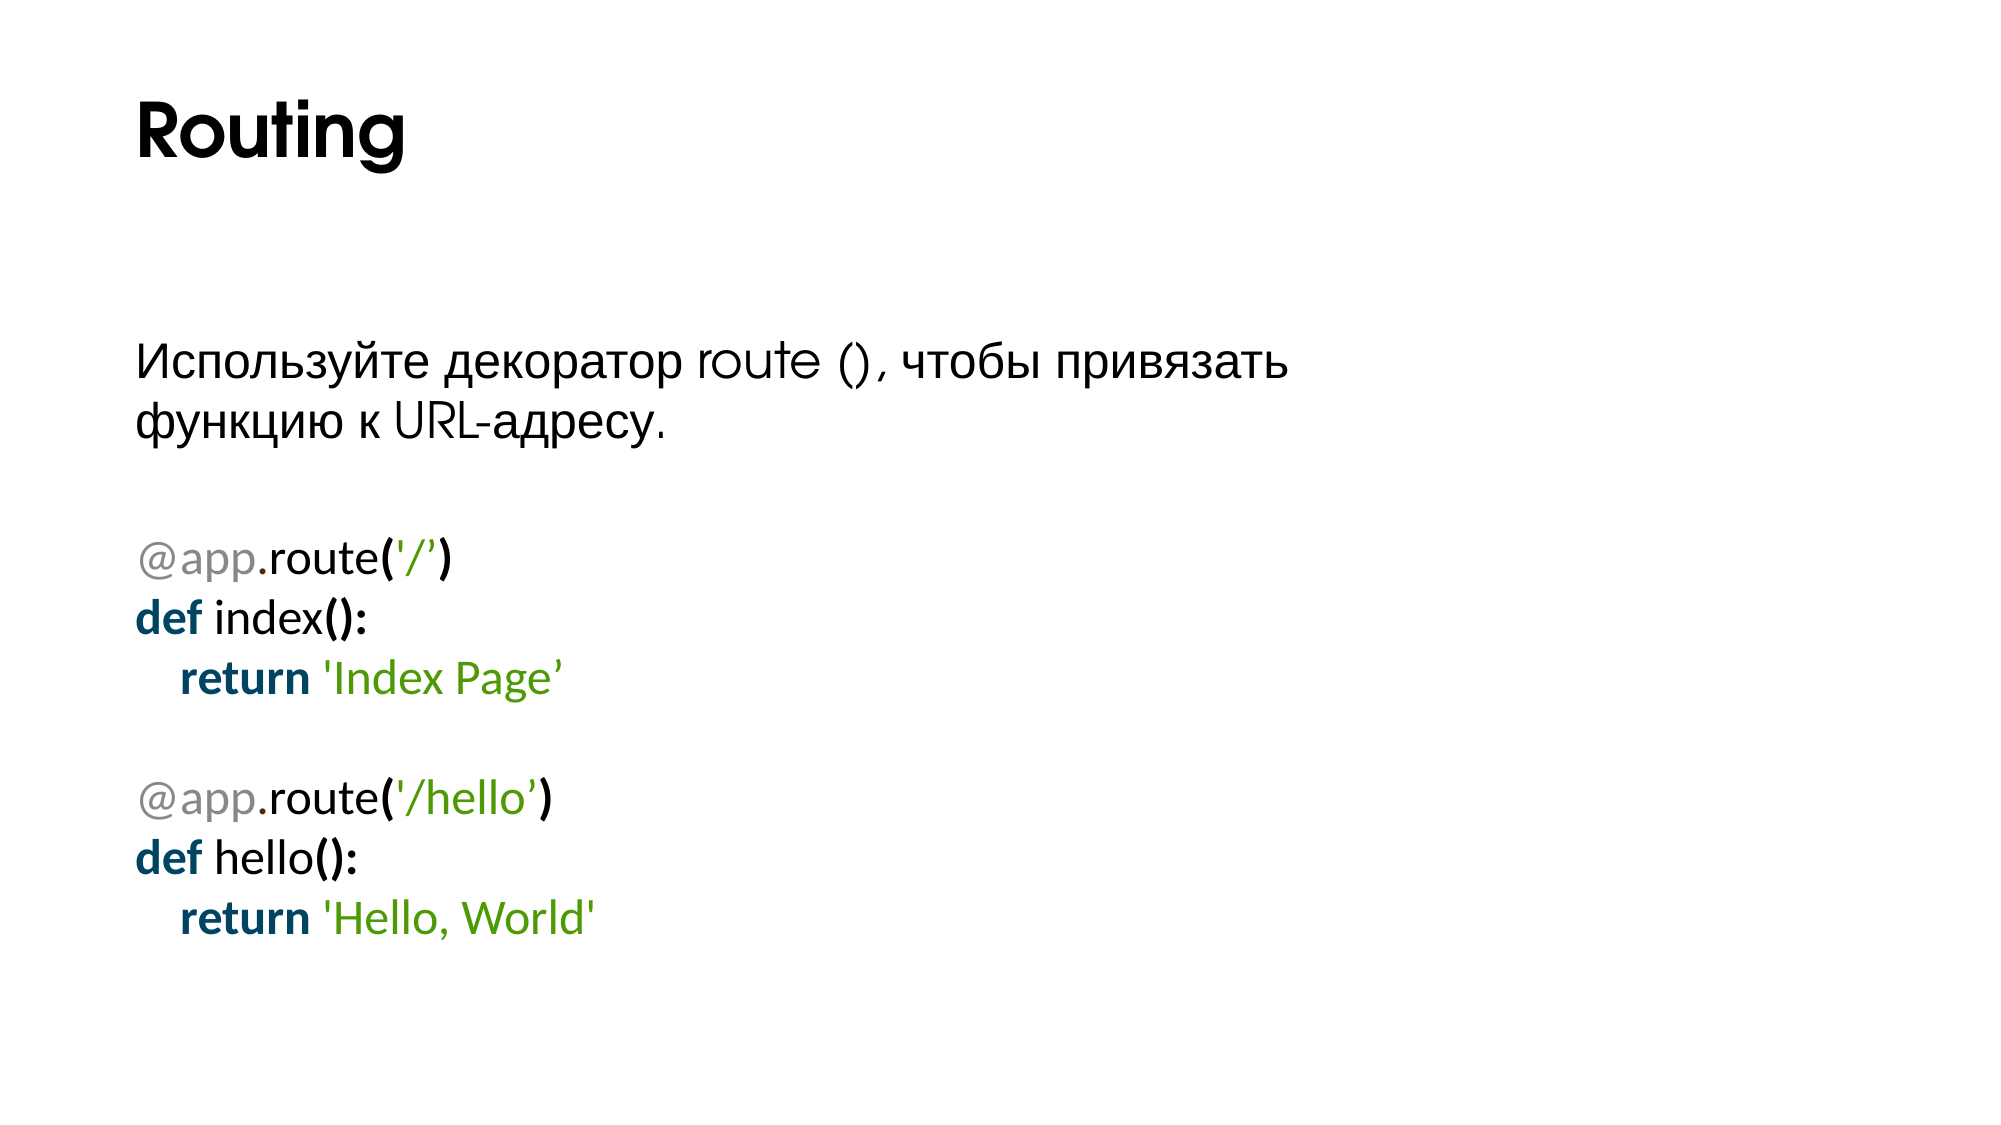

Routing

Используйте декоратор route (), чтобы привязать функцию к URL-адресу.
@app.route('/’)
def index():
    return 'Index Page’

@app.route('/hello’)
def hello():
    return 'Hello, World'